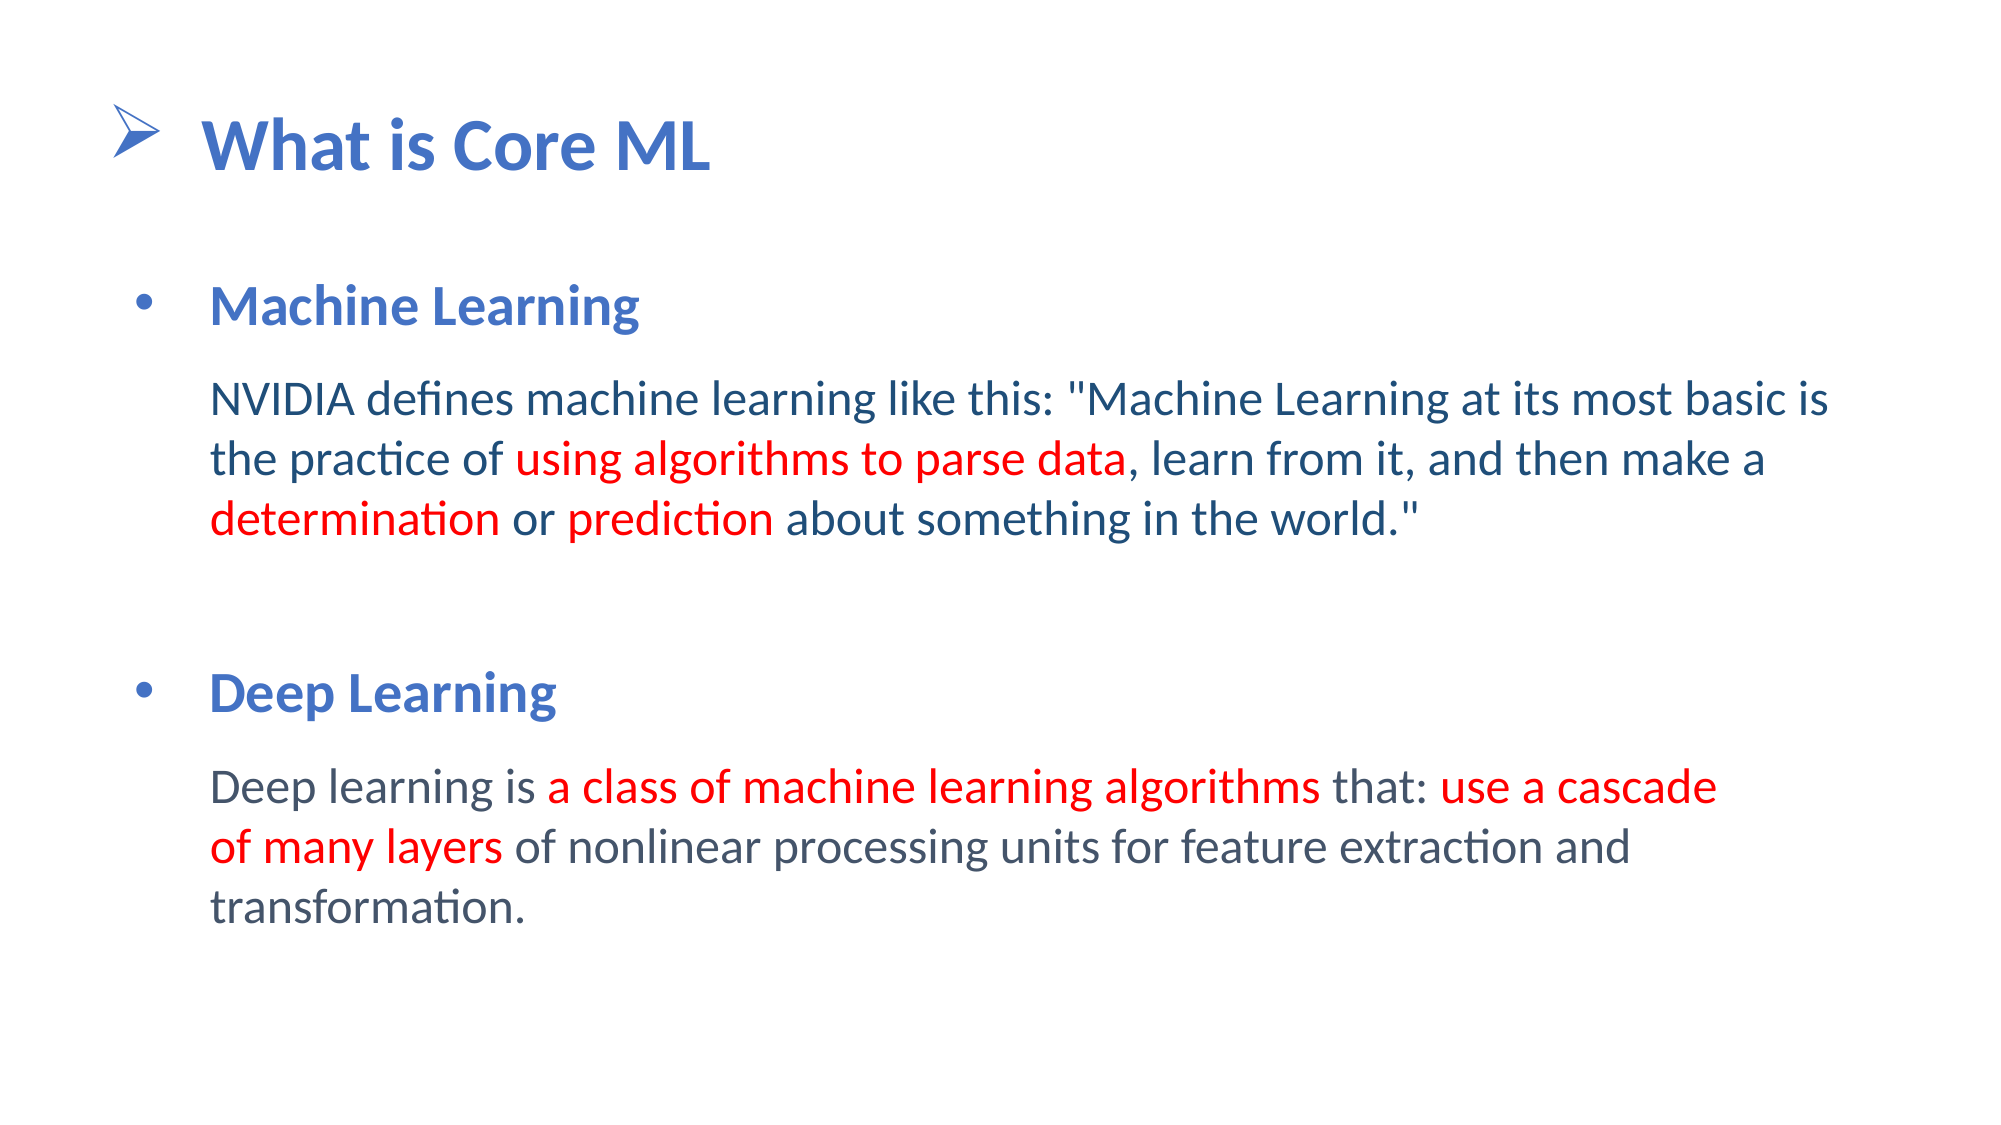

What is Core ML
Machine Learning
NVIDIA defines machine learning like this: "Machine Learning at its most basic is the practice of using algorithms to parse data, learn from it, and then make a determination or prediction about something in the world."
Deep Learning
Deep learning is a class of machine learning algorithms that: use a cascade of many layers of nonlinear processing units for feature extraction and transformation.